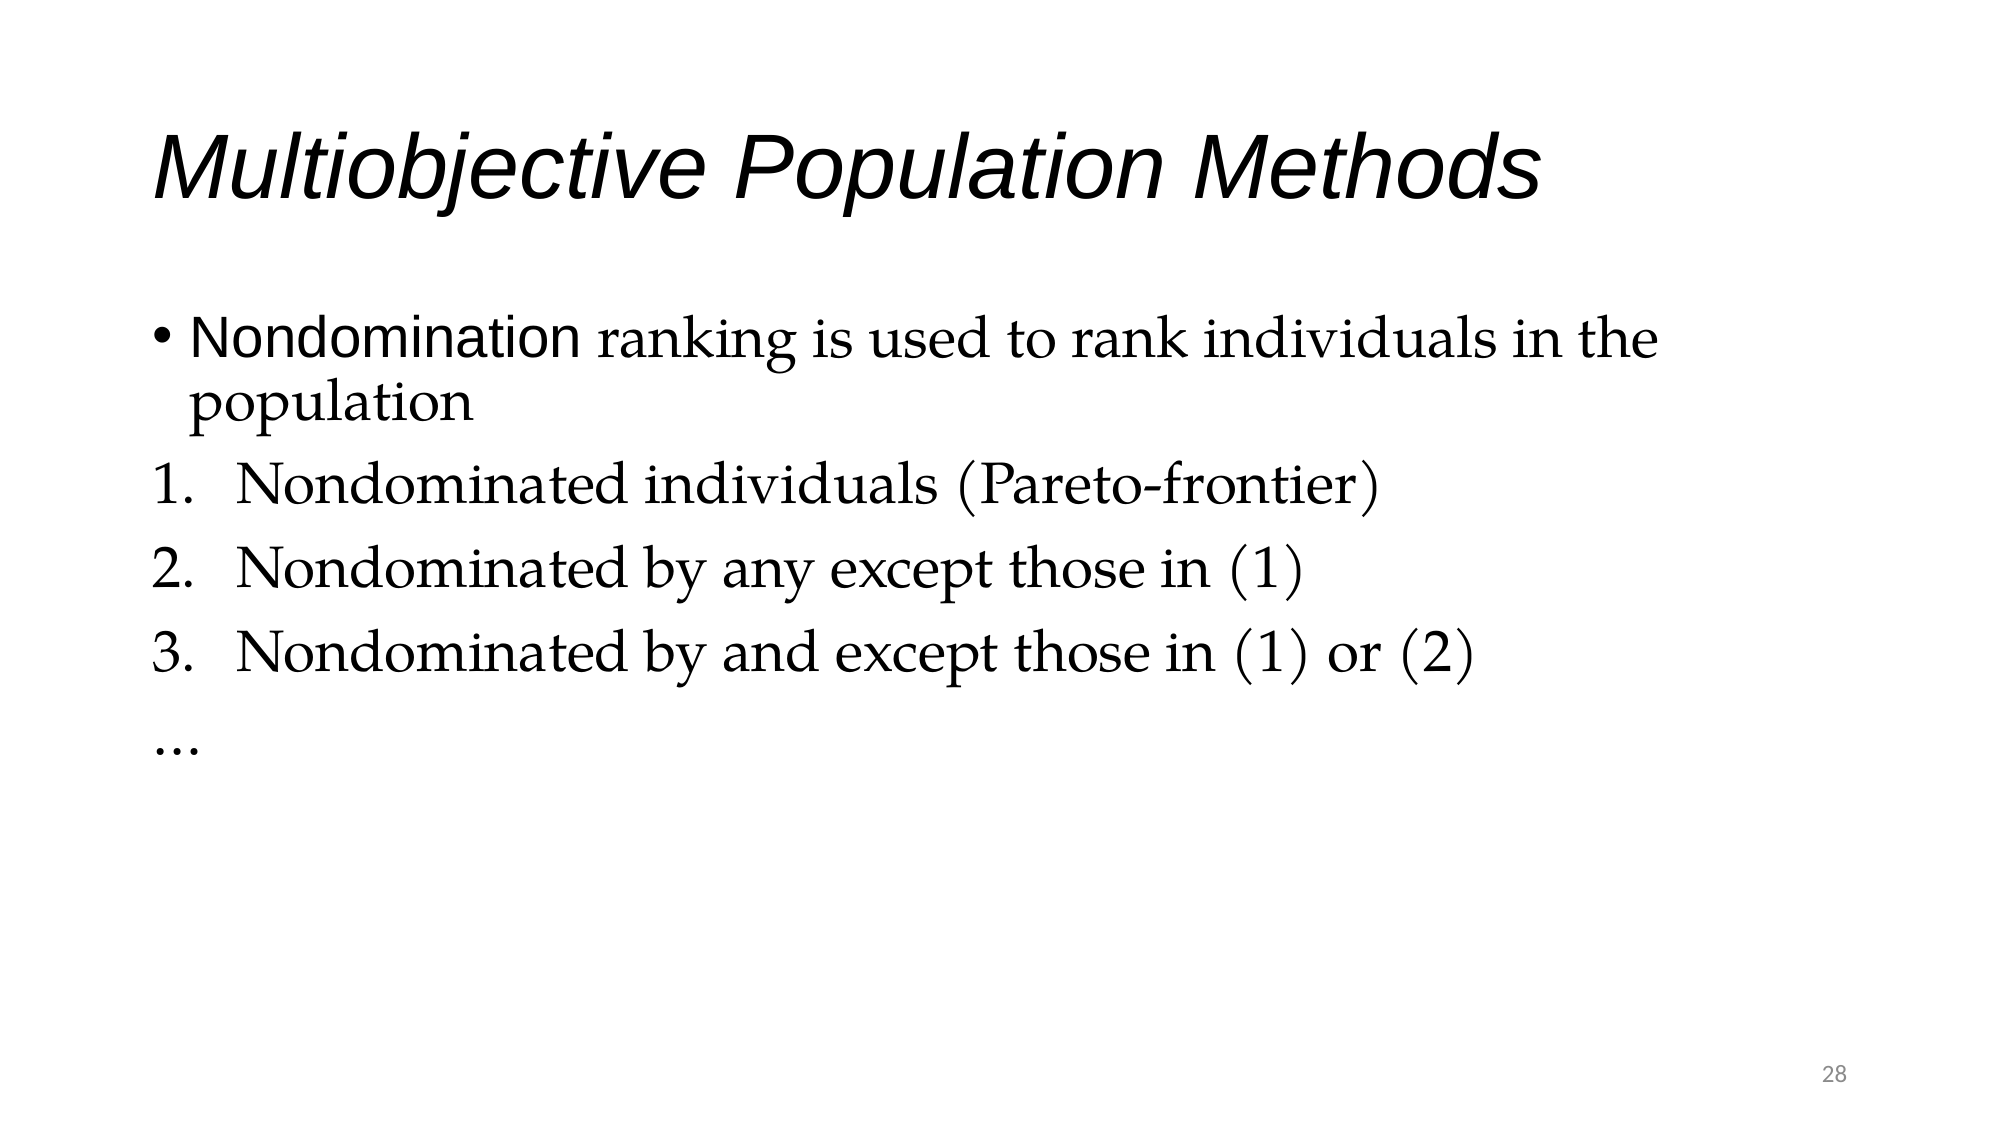

# Multiobjective Population Methods
Nondomination ranking is used to rank individuals in the population
Nondominated individuals (Pareto-frontier)
Nondominated by any except those in (1)
Nondominated by and except those in (1) or (2)
…
28